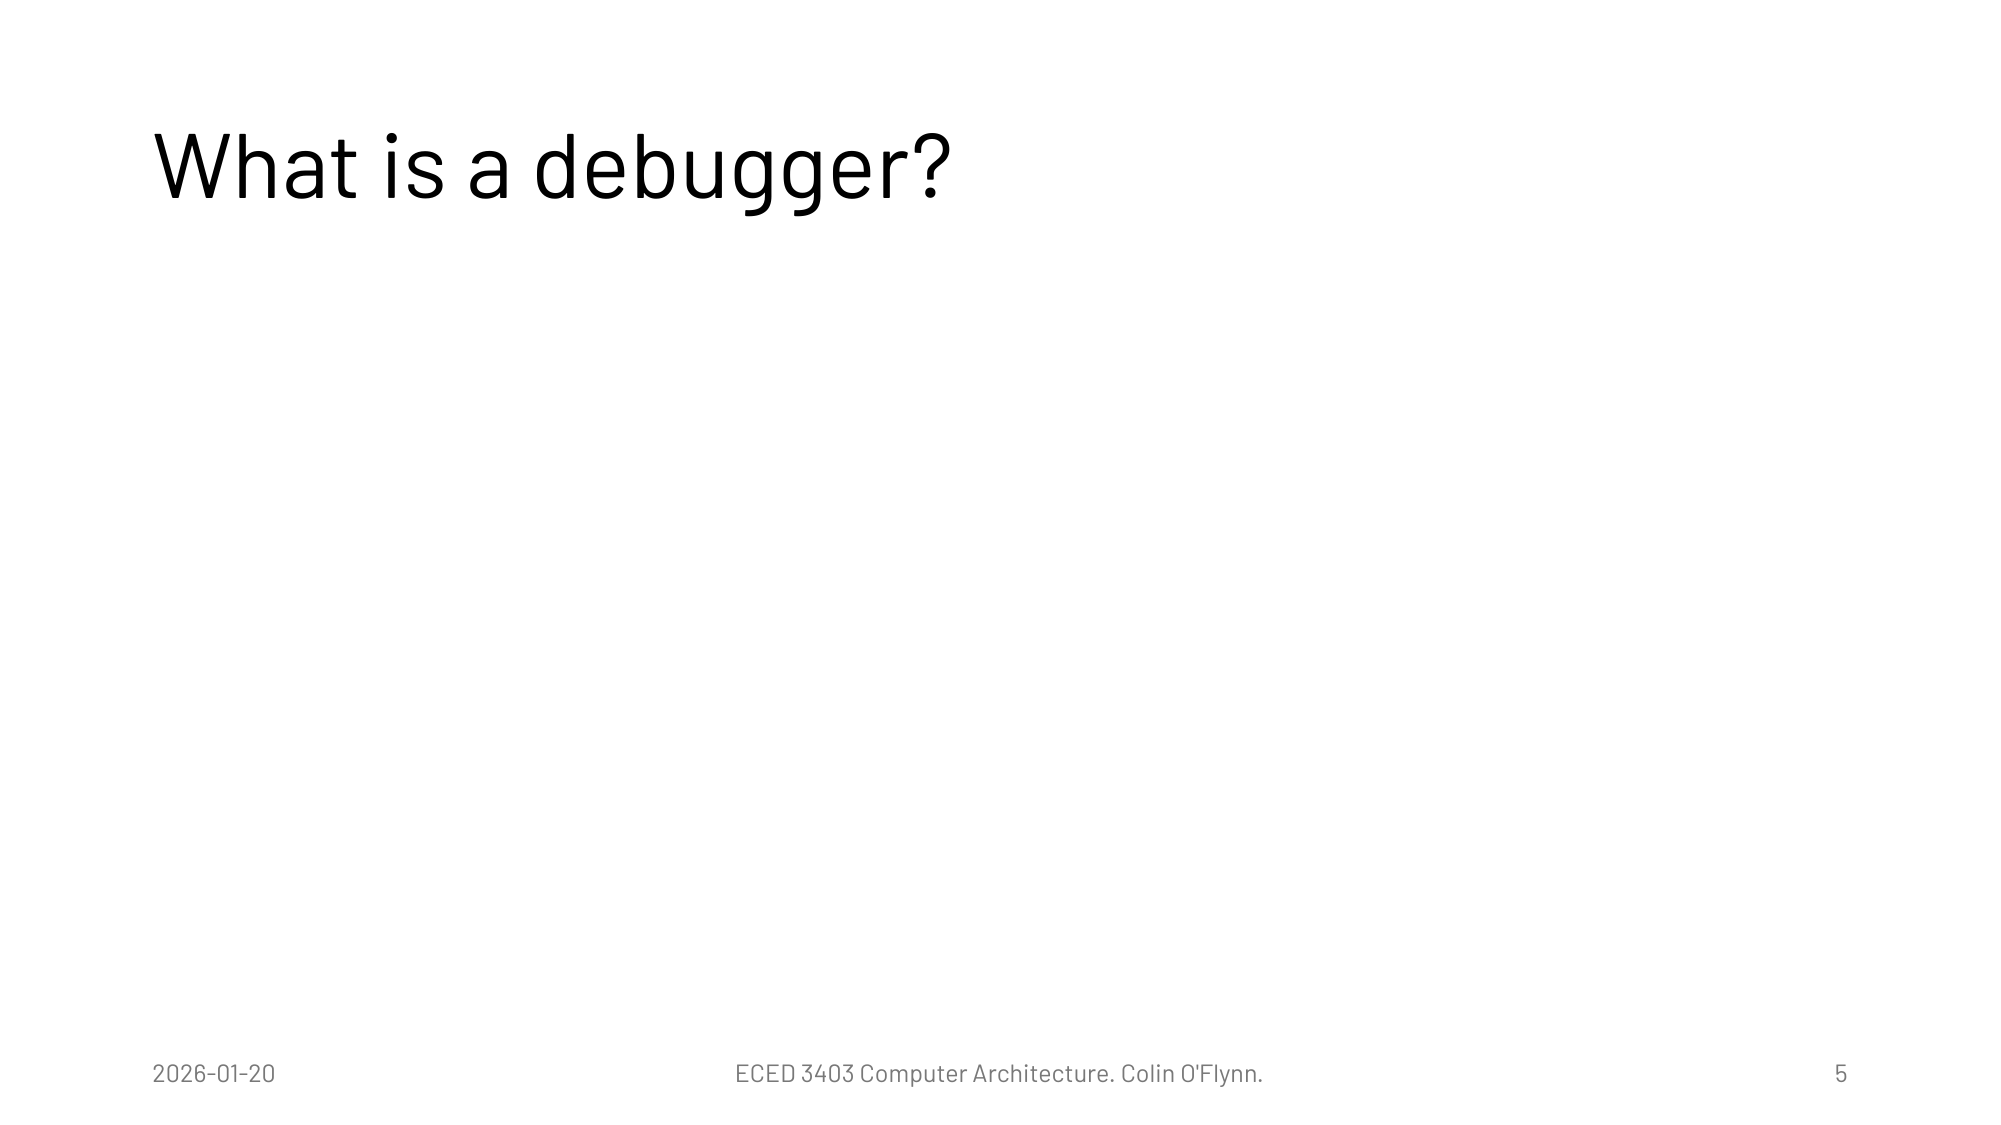

# What is a debugger?

2026-01-20
ECED 3403 Computer Architecture. Colin O'Flynn.
5